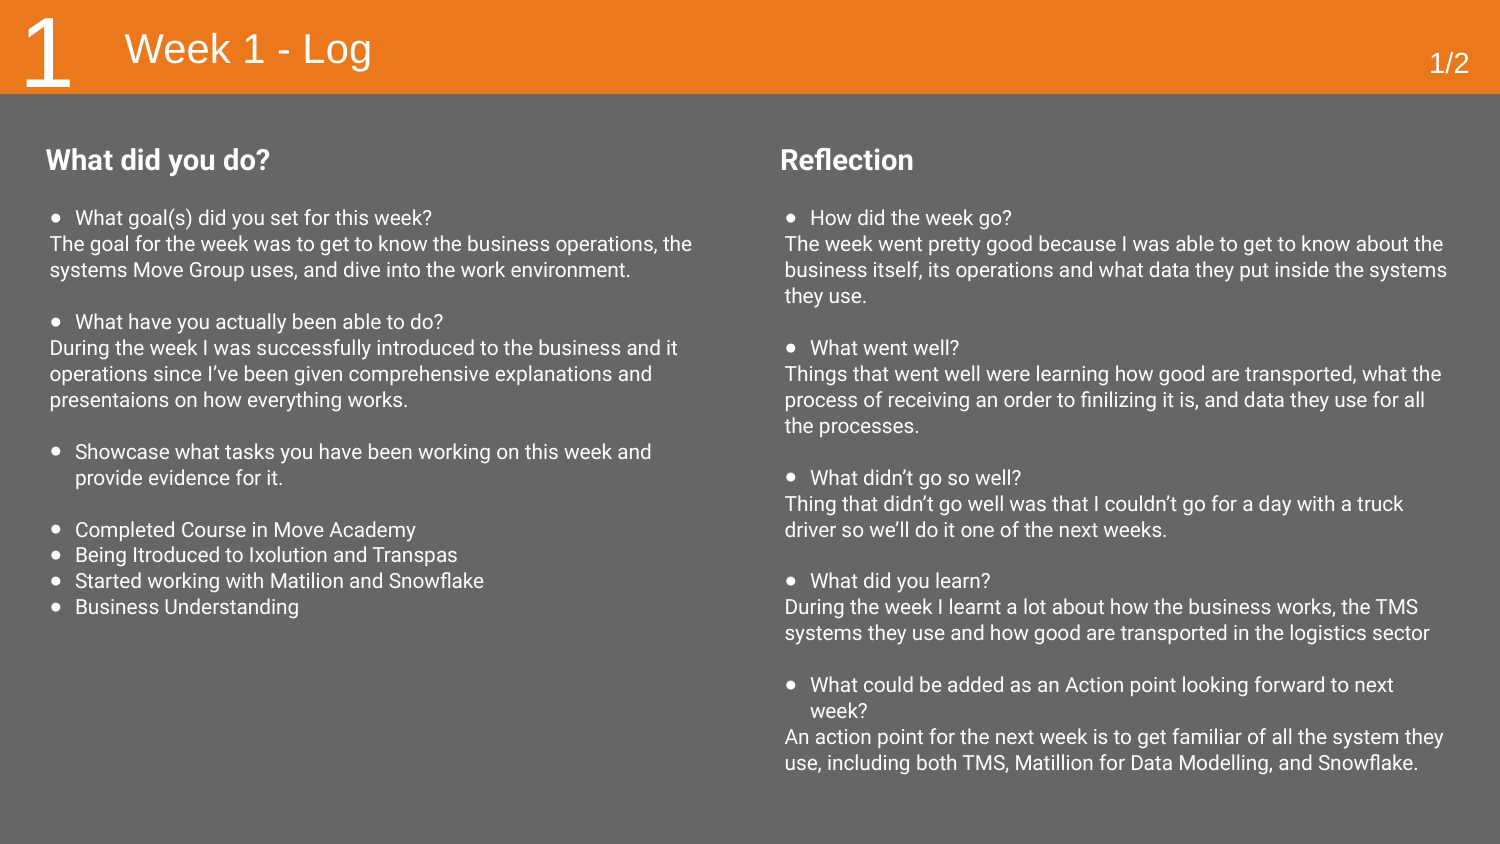

1
# Week 1 - Log
1/2

What did you do?
Reflection
What goal(s) did you set for this week?
The goal for the week was to get to know the business operations, the systems Move Group uses, and dive into the work environment.

What have you actually been able to do?
During the week I was successfully introduced to the business and it operations since I’ve been given comprehensive explanations and presentaions on how everything works.

Showcase what tasks you have been working on this week and provide evidence for it.

Completed Course in Move Academy
Being Itroduced to Ixolution and Transpas
Started working with Matilion and Snowflake
Business Understanding
How did the week go?
The week went pretty good because I was able to get to know about the business itself, its operations and what data they put inside the systems they use.

What went well?
Things that went well were learning how good are transported, what the process of receiving an order to finilizing it is, and data they use for all the processes.

What didn’t go so well?
Thing that didn’t go well was that I couldn’t go for a day with a truck driver so we’ll do it one of the next weeks.

What did you learn?
During the week I learnt a lot about how the business works, the TMS systems they use and how good are transported in the logistics sector

What could be added as an Action point looking forward to next week?
An action point for the next week is to get familiar of all the system they use, including both TMS, Matillion for Data Modelling, and Snowflake.